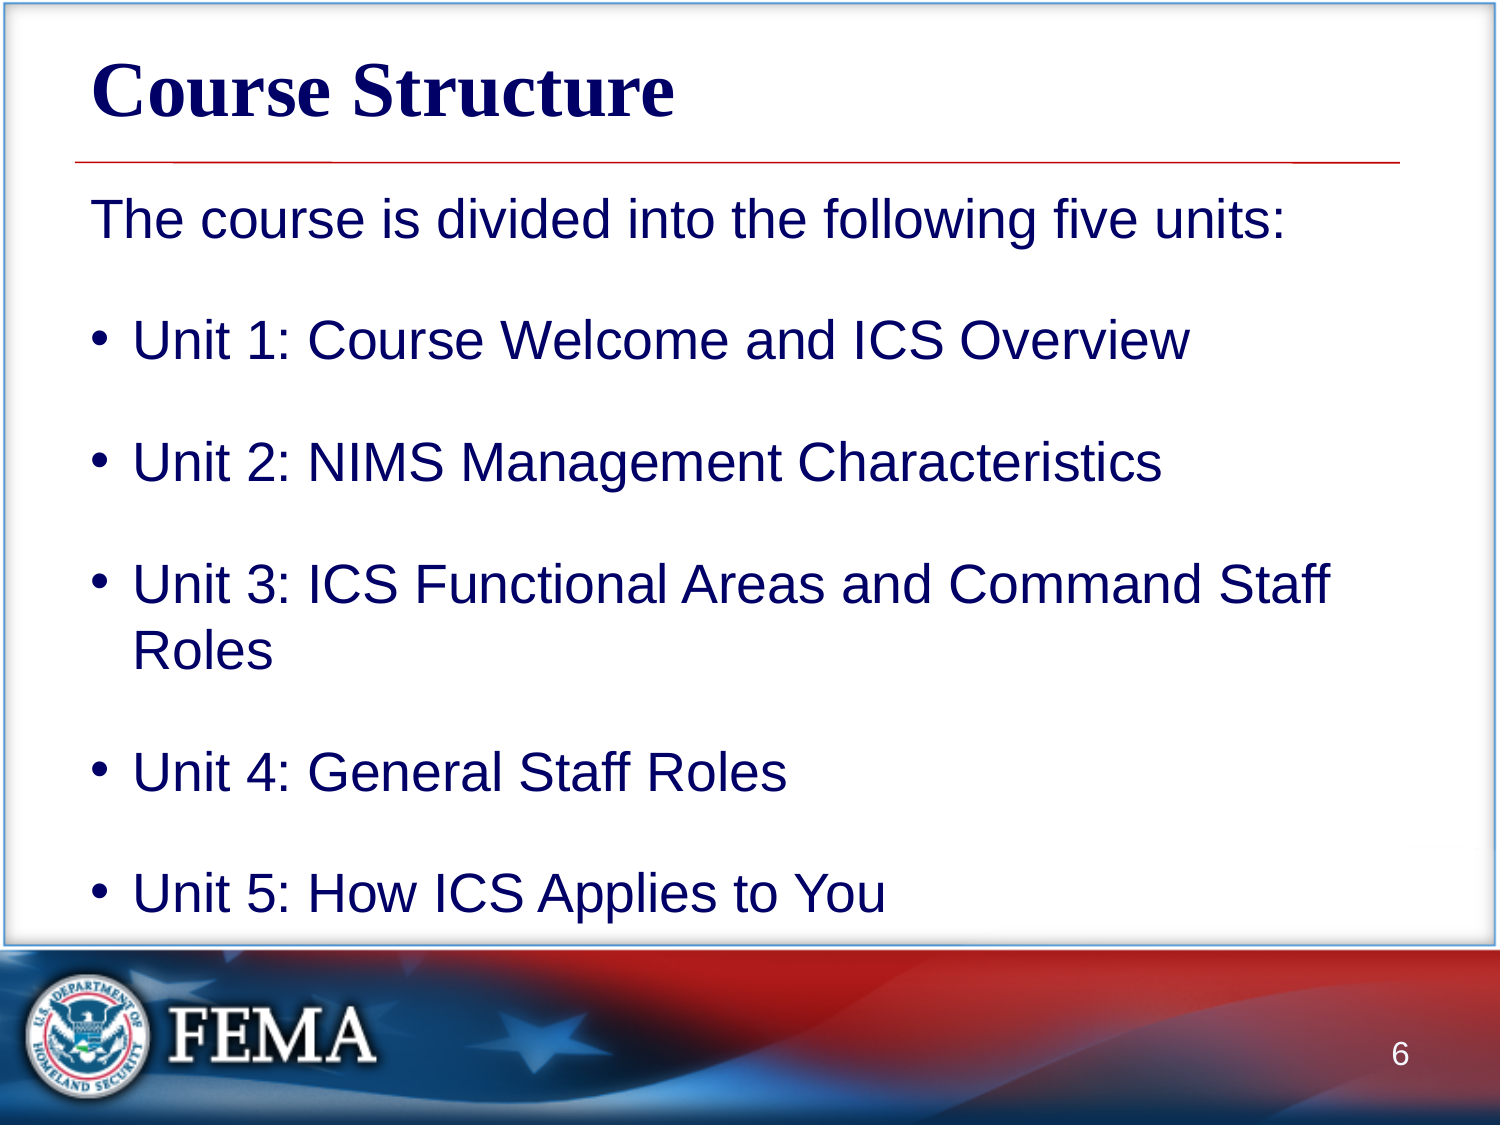

# Course Structure
The course is divided into the following five units:
Unit 1: Course Welcome and ICS Overview
Unit 2: NIMS Management Characteristics
Unit 3: ICS Functional Areas and Command Staff Roles
Unit 4: General Staff Roles
Unit 5: How ICS Applies to You
6